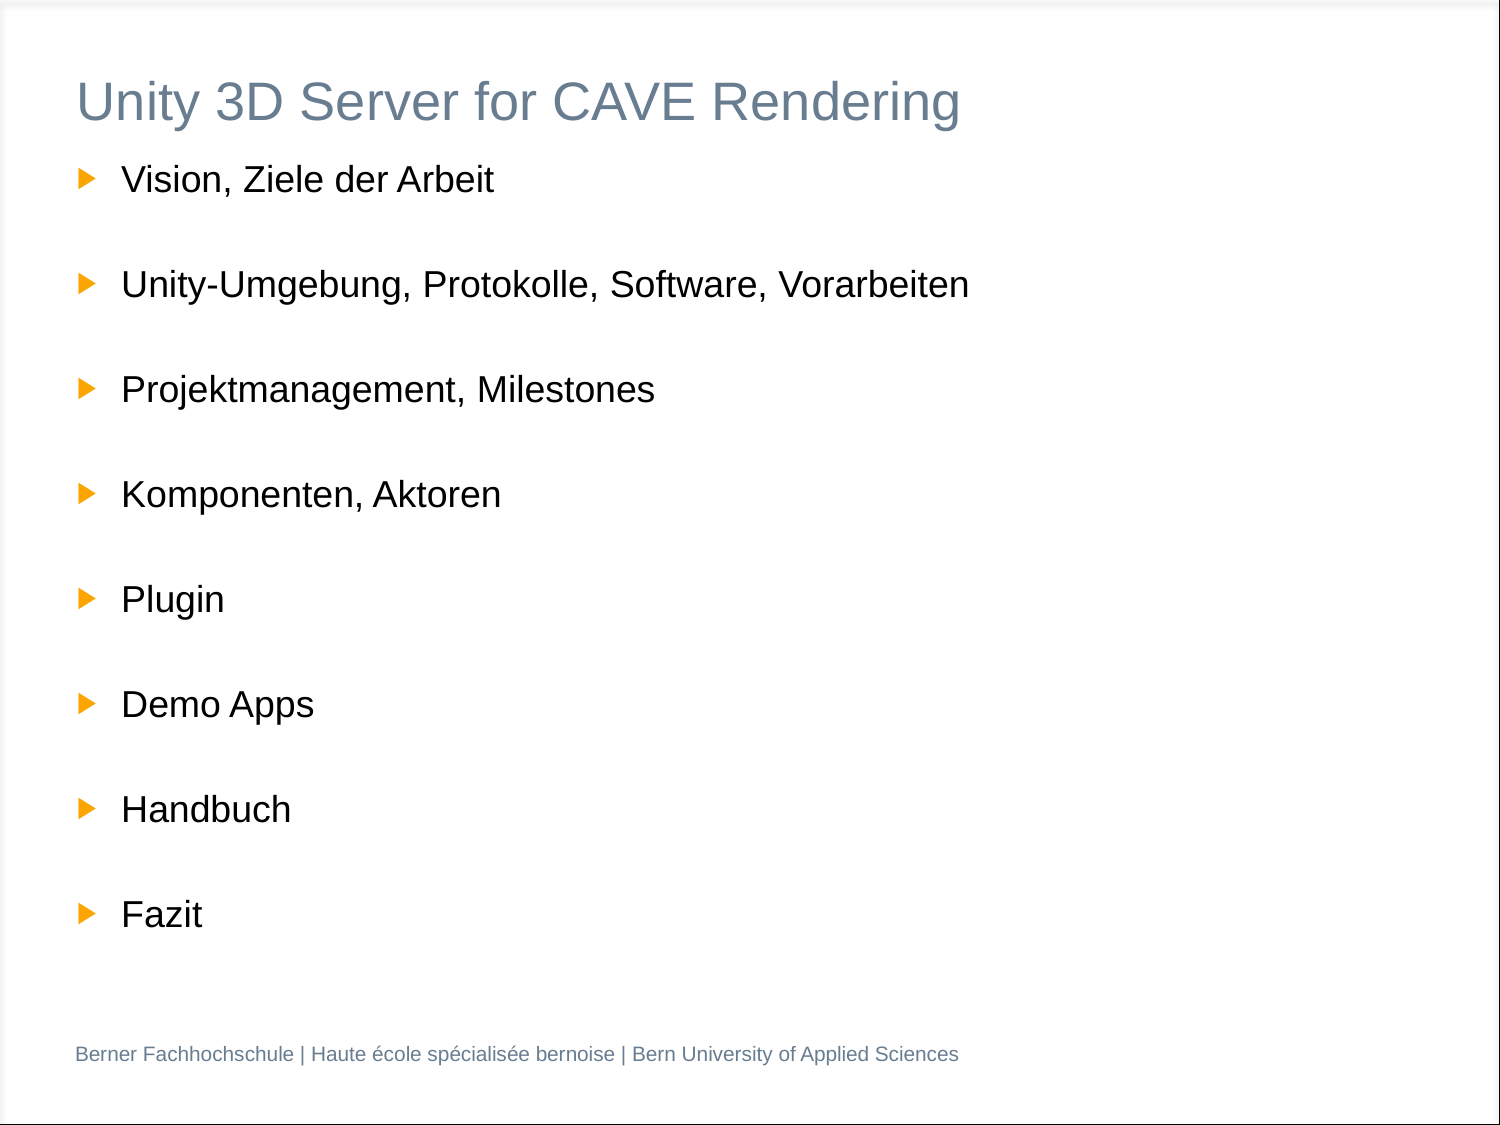

# Unity 3D Server for CAVE Rendering
Vision, Ziele der Arbeit

Unity-Umgebung, Protokolle, Software, Vorarbeiten

Projektmanagement, Milestones

Komponenten, Aktoren

Plugin

Demo Apps

Handbuch

Fazit